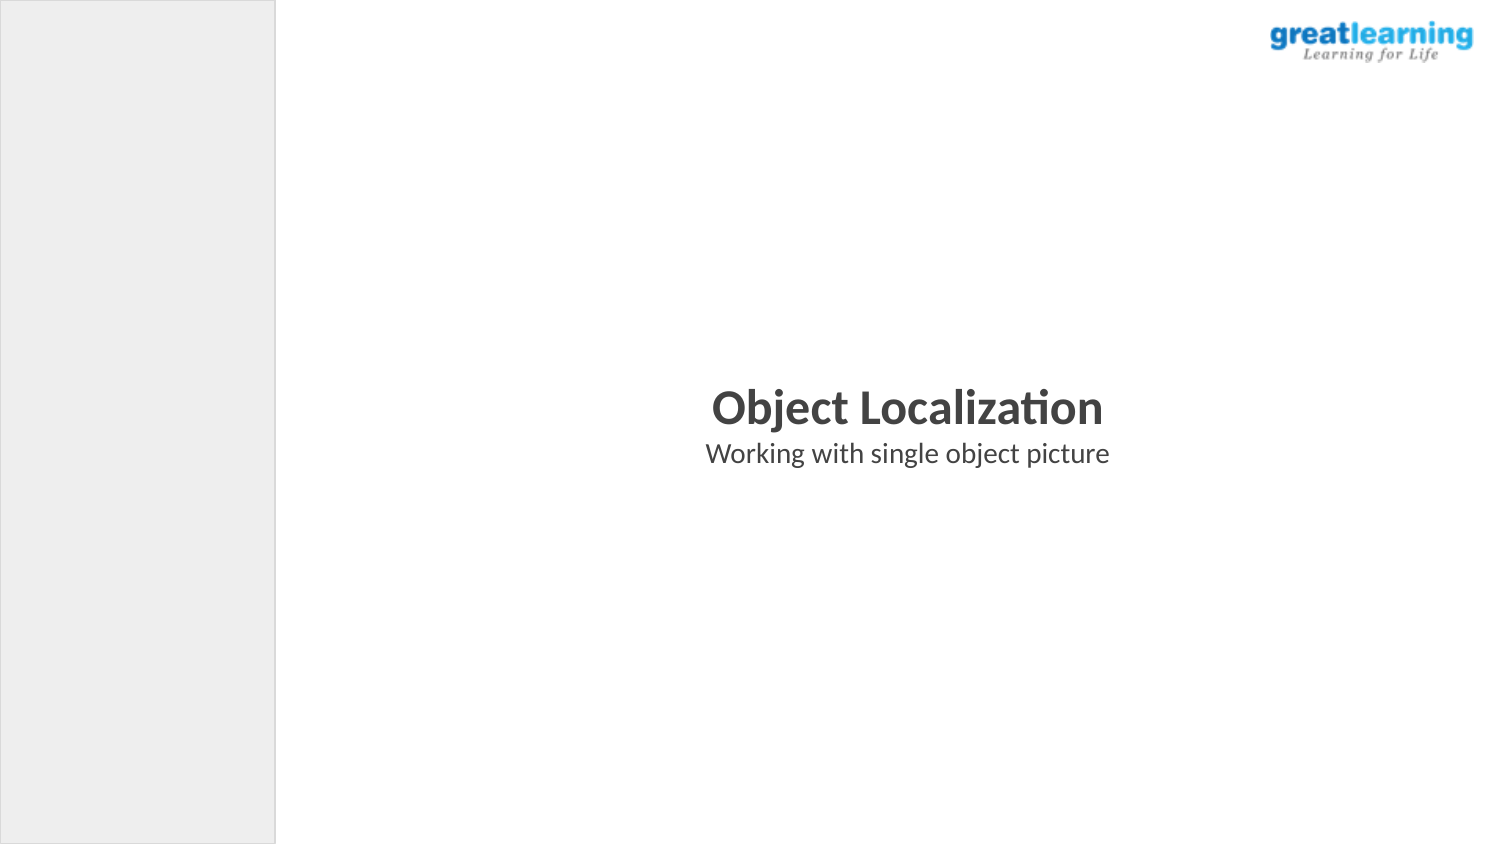

Object Localization
Working with single object picture